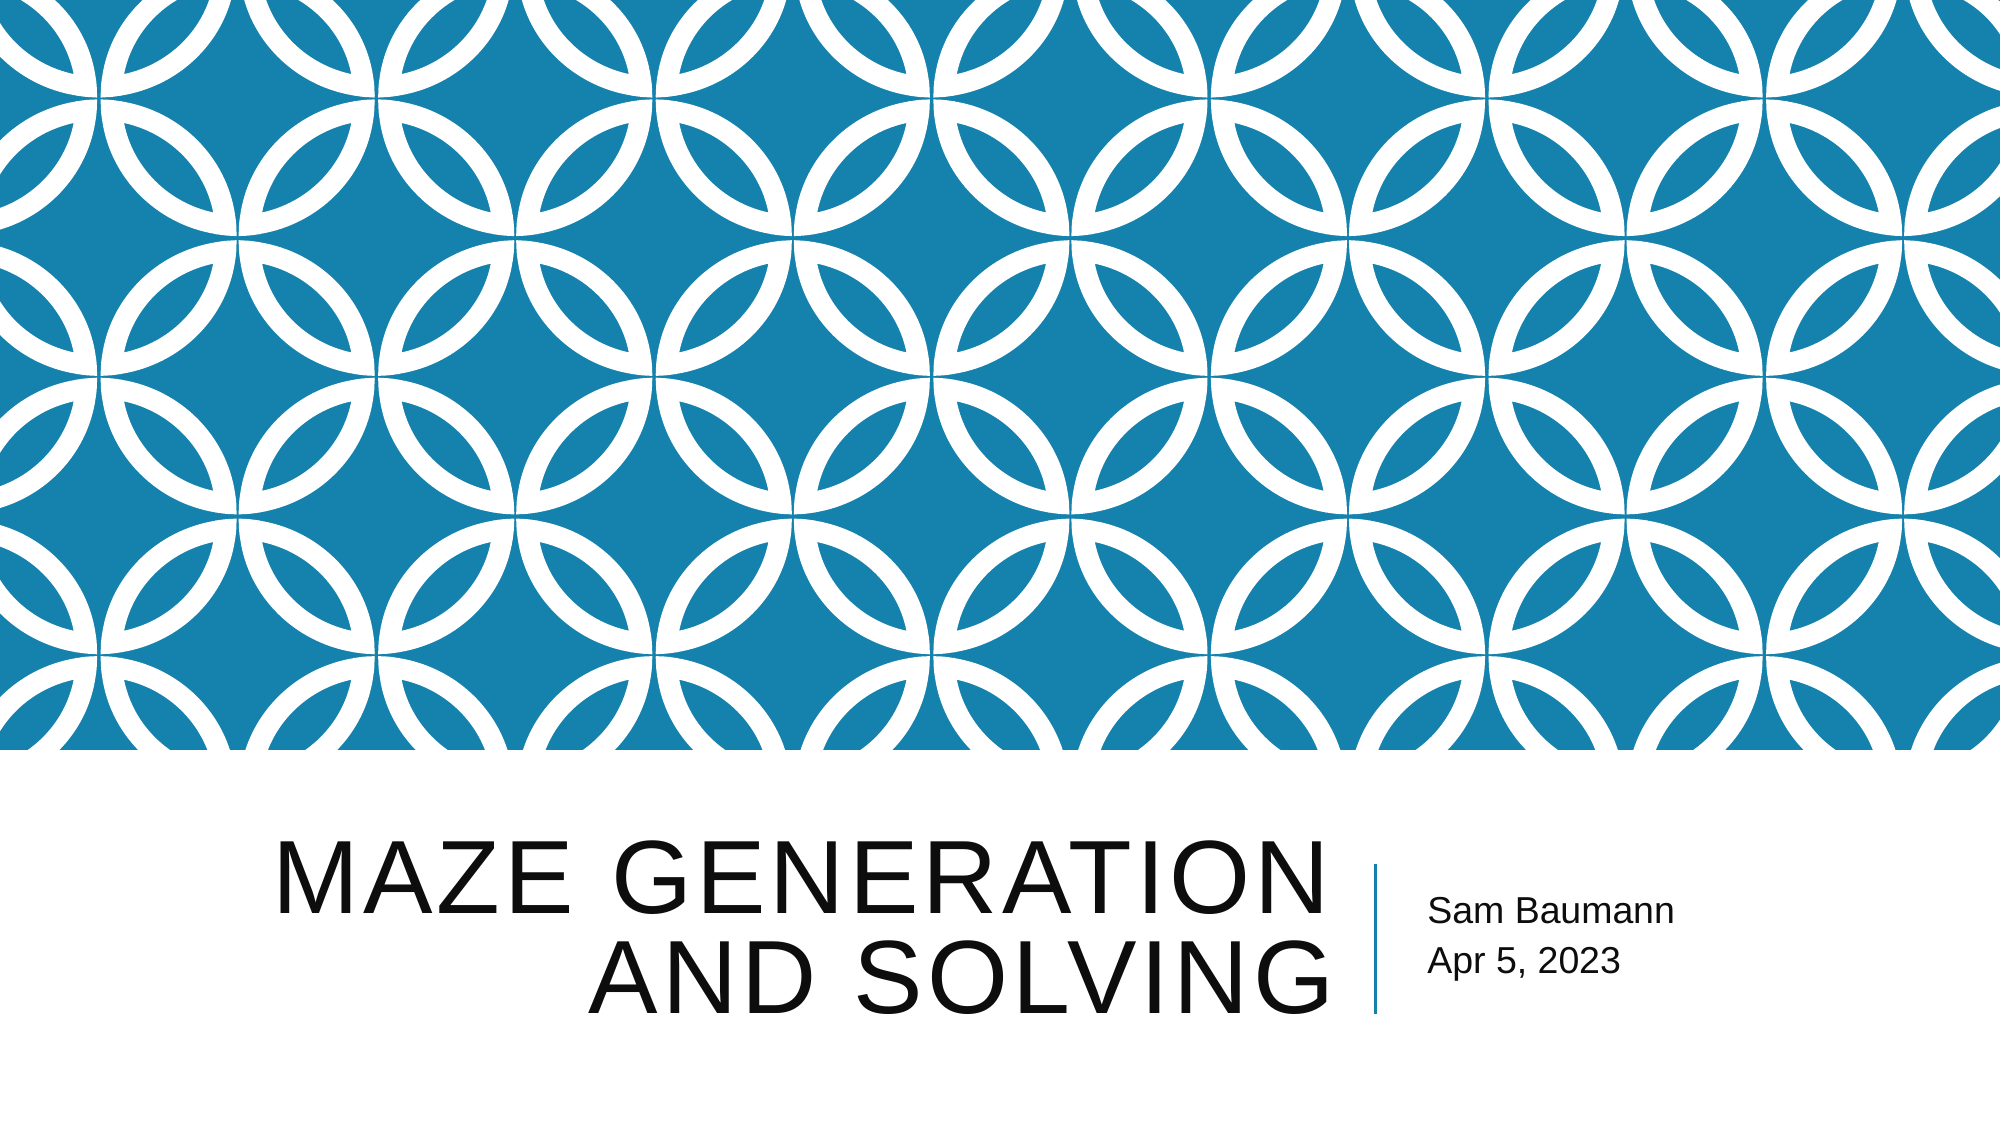

# Maze Generation and Solving
Sam Baumann
Apr 5, 2023